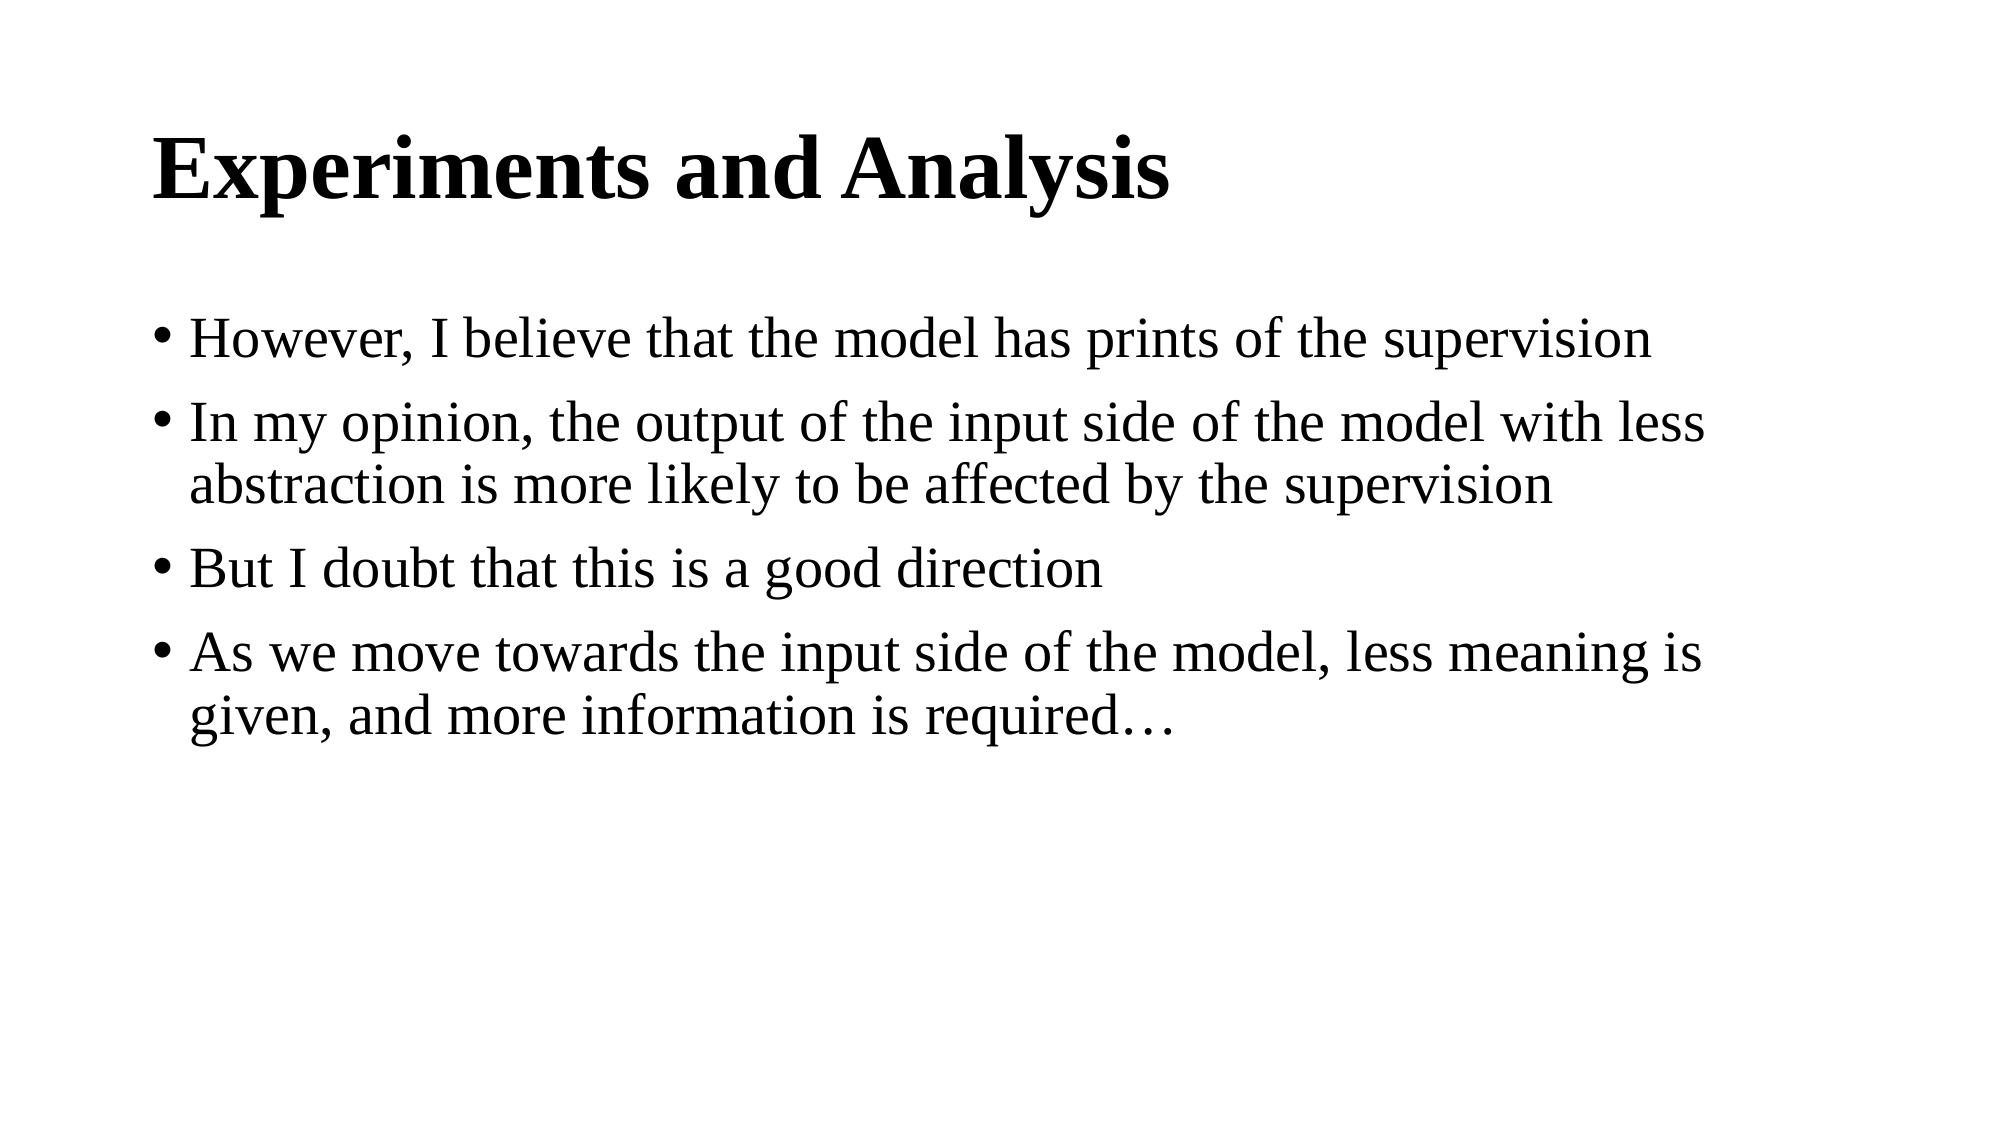

# Experiments and Analysis
However, I believe that the model has prints of the supervision
In my opinion, the output of the input side of the model with less abstraction is more likely to be affected by the supervision
But I doubt that this is a good direction
As we move towards the input side of the model, less meaning is given, and more information is required…